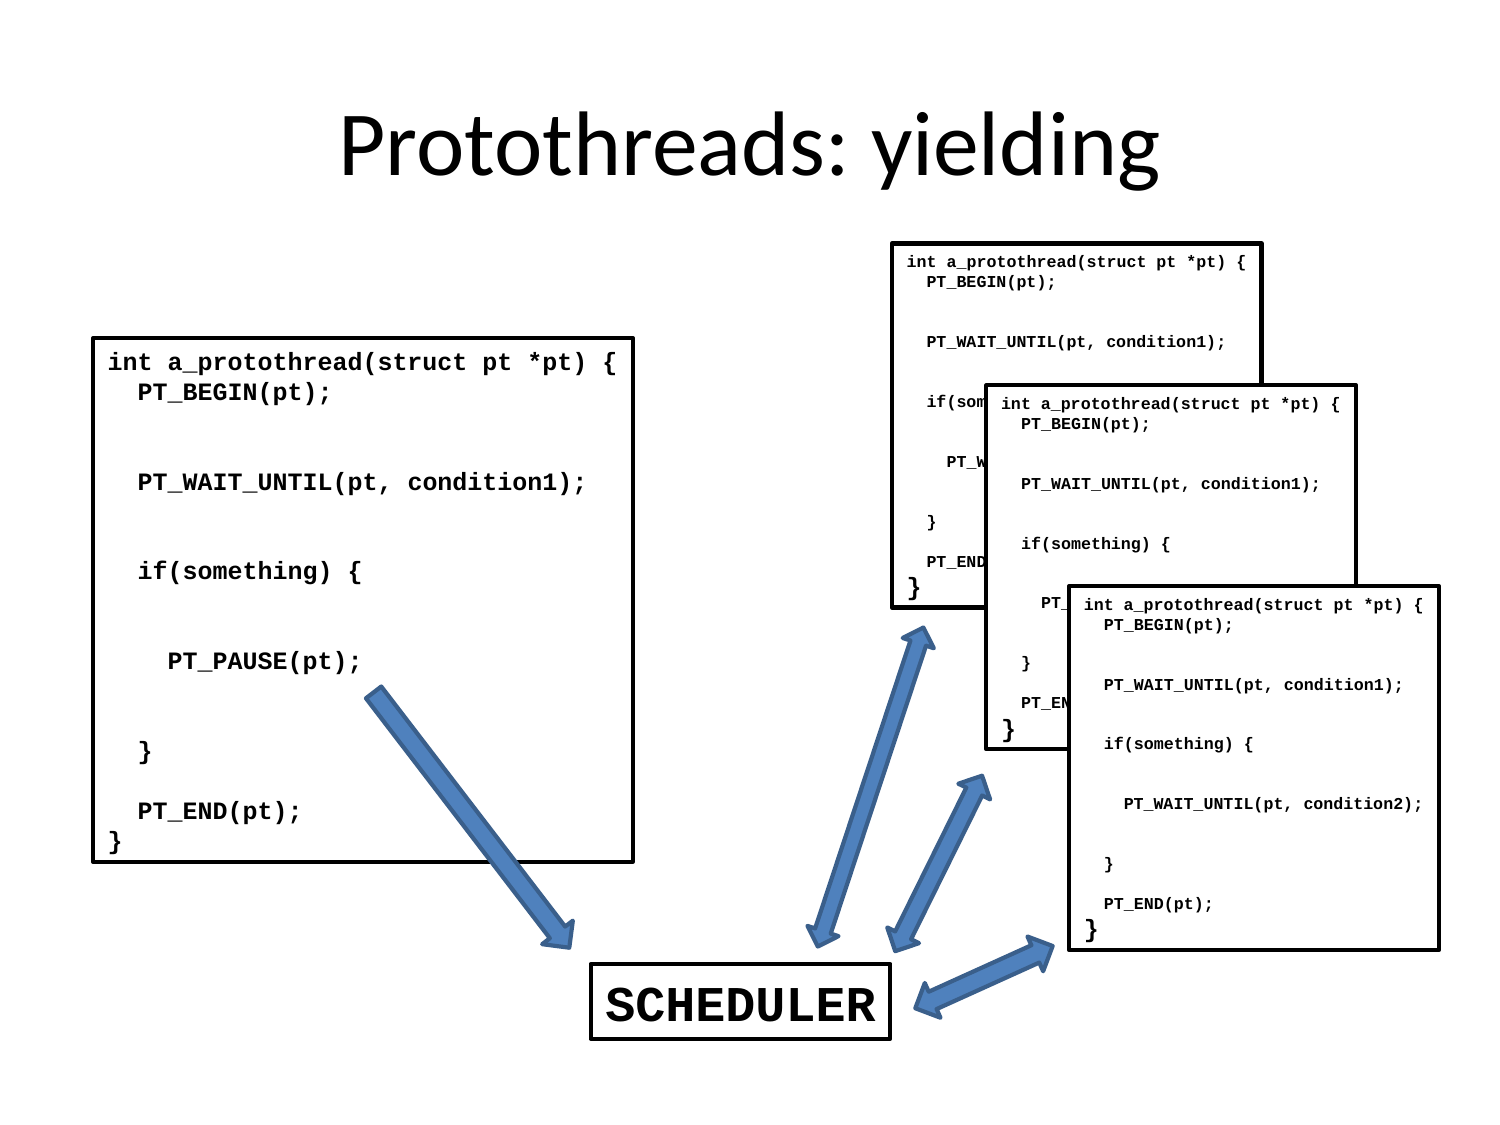

# Protothreads: yielding
int a_protothread(struct pt *pt) {
  PT_BEGIN(pt);

  PT_WAIT_UNTIL(pt, condition1);

  if(something) {

    PT_WAIT_UNTIL(pt, condition2);

  }

  PT_END(pt);
}
int a_protothread(struct pt *pt) {
  PT_BEGIN(pt);

  PT_WAIT_UNTIL(pt, condition1);

  if(something) {

    PT_PAUSE(pt);

  }

  PT_END(pt);
}
int a_protothread(struct pt *pt) {
  PT_BEGIN(pt);

  PT_WAIT_UNTIL(pt, condition1);

  if(something) {

    PT_WAIT_UNTIL(pt, condition2);

  }

  PT_END(pt);
}
int a_protothread(struct pt *pt) {
  PT_BEGIN(pt);

  PT_WAIT_UNTIL(pt, condition1);

  if(something) {

    PT_WAIT_UNTIL(pt, condition2);

  }

  PT_END(pt);
}

SCHEDULER